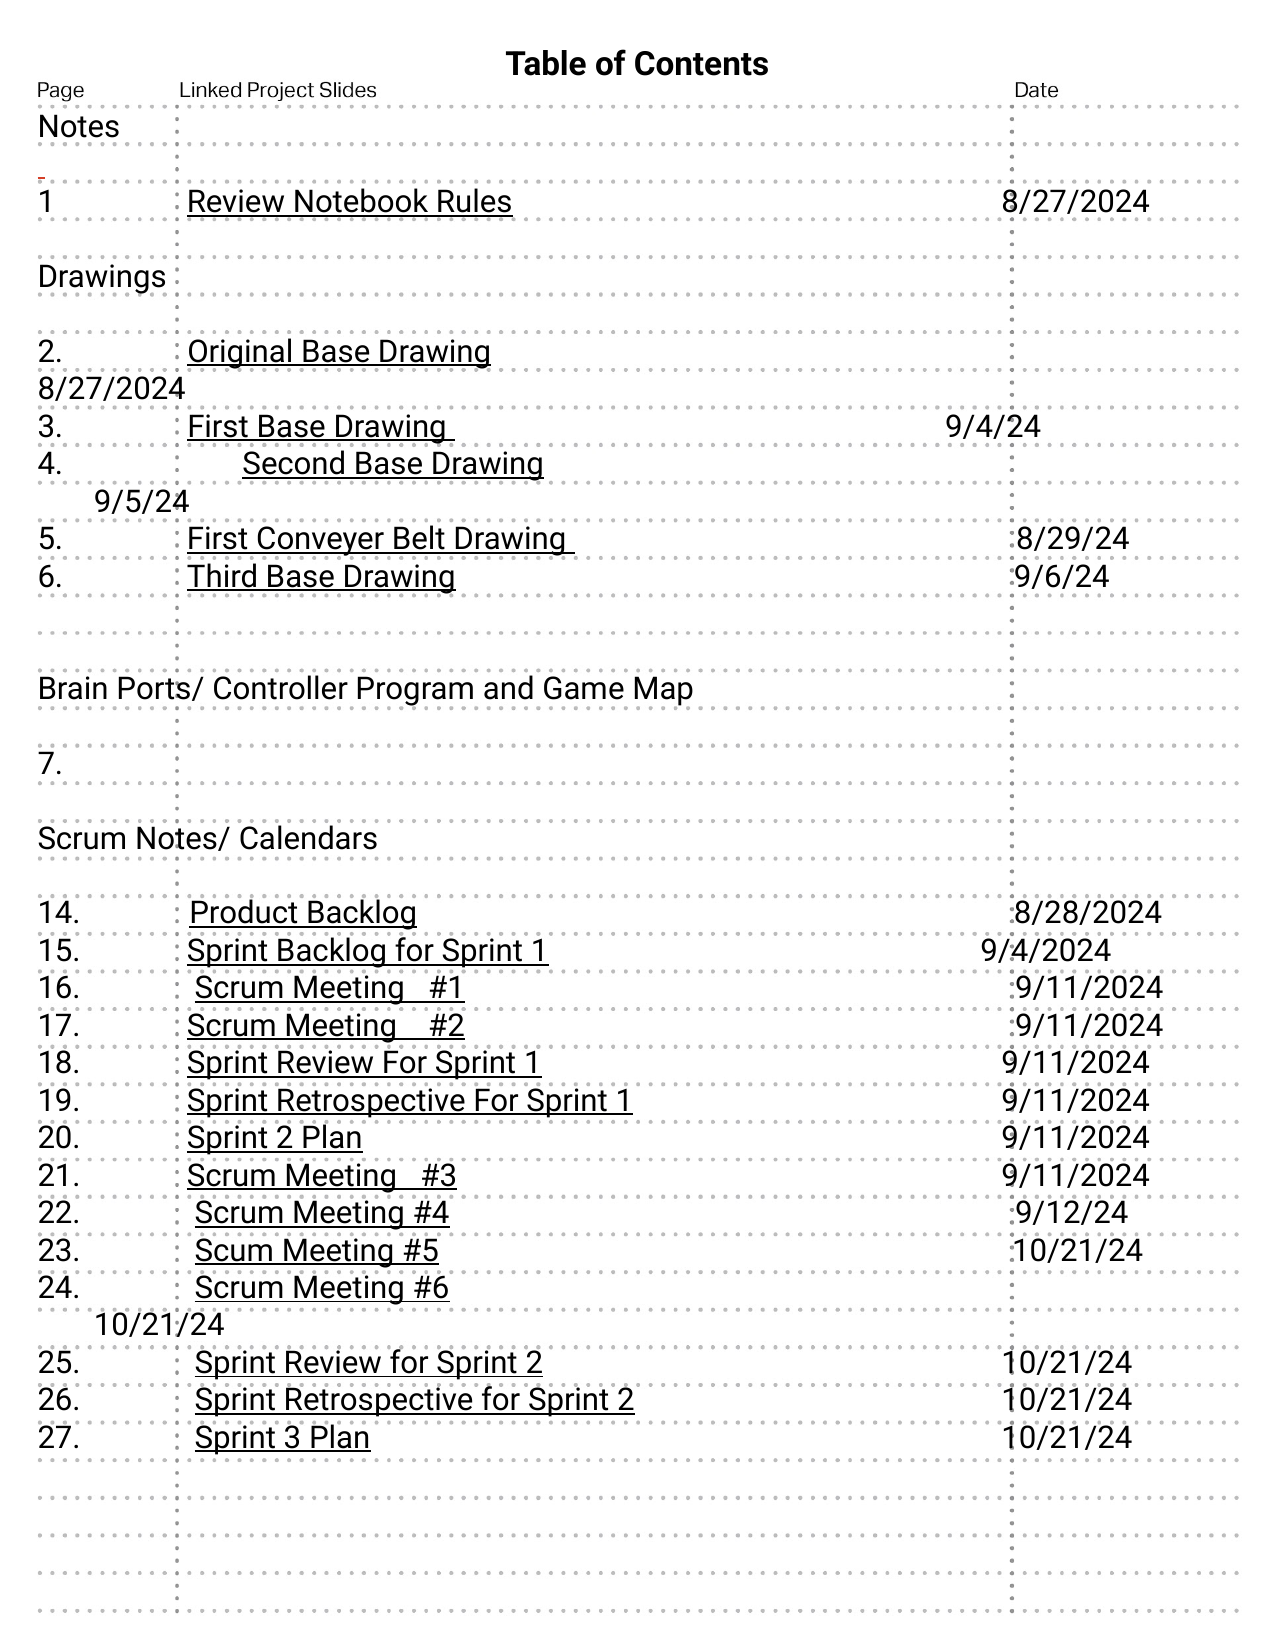

Notes

            Review Notebook Rules				 8/27/2024

Drawings

2.                Original Base Drawing				 8/27/2024
3.                First Base Drawing  				 9/4/24
	 Second Base Drawing				 9/5/24
            First Conveyer Belt Drawing                                                          8/29/24
            Third Base Drawing                                                                        9/6/24

Brain Ports/ Controller Program and Game Map

7.

Scrum Notes/ Calendars

14.              Product Backlog                                                                             8/28/2024
            Sprint Backlog for Sprint 1                	                                     9/4/2024
             Scrum Meeting   #1                                                                       9/11/2024
            Scrum Meeting    #2                                                                       9/11/2024
            Sprint Review For Sprint 1				 9/11/2024
            Sprint Retrospective For Sprint 1                   		 9/11/2024
            Sprint 2 Plan					 9/11/2024
            Scrum Meeting   #3				 9/11/2024
             Scrum Meeting #4                                                                         9/12/24
             Scum Meeting #5                                                                          10/21/24
             Scrum Meeting #6					 10/21/24
             Sprint Review for Sprint 2				 10/21/24
             Sprint Retrospective for Sprint 2			 10/21/24
             Sprint 3 Plan					 10/21/24